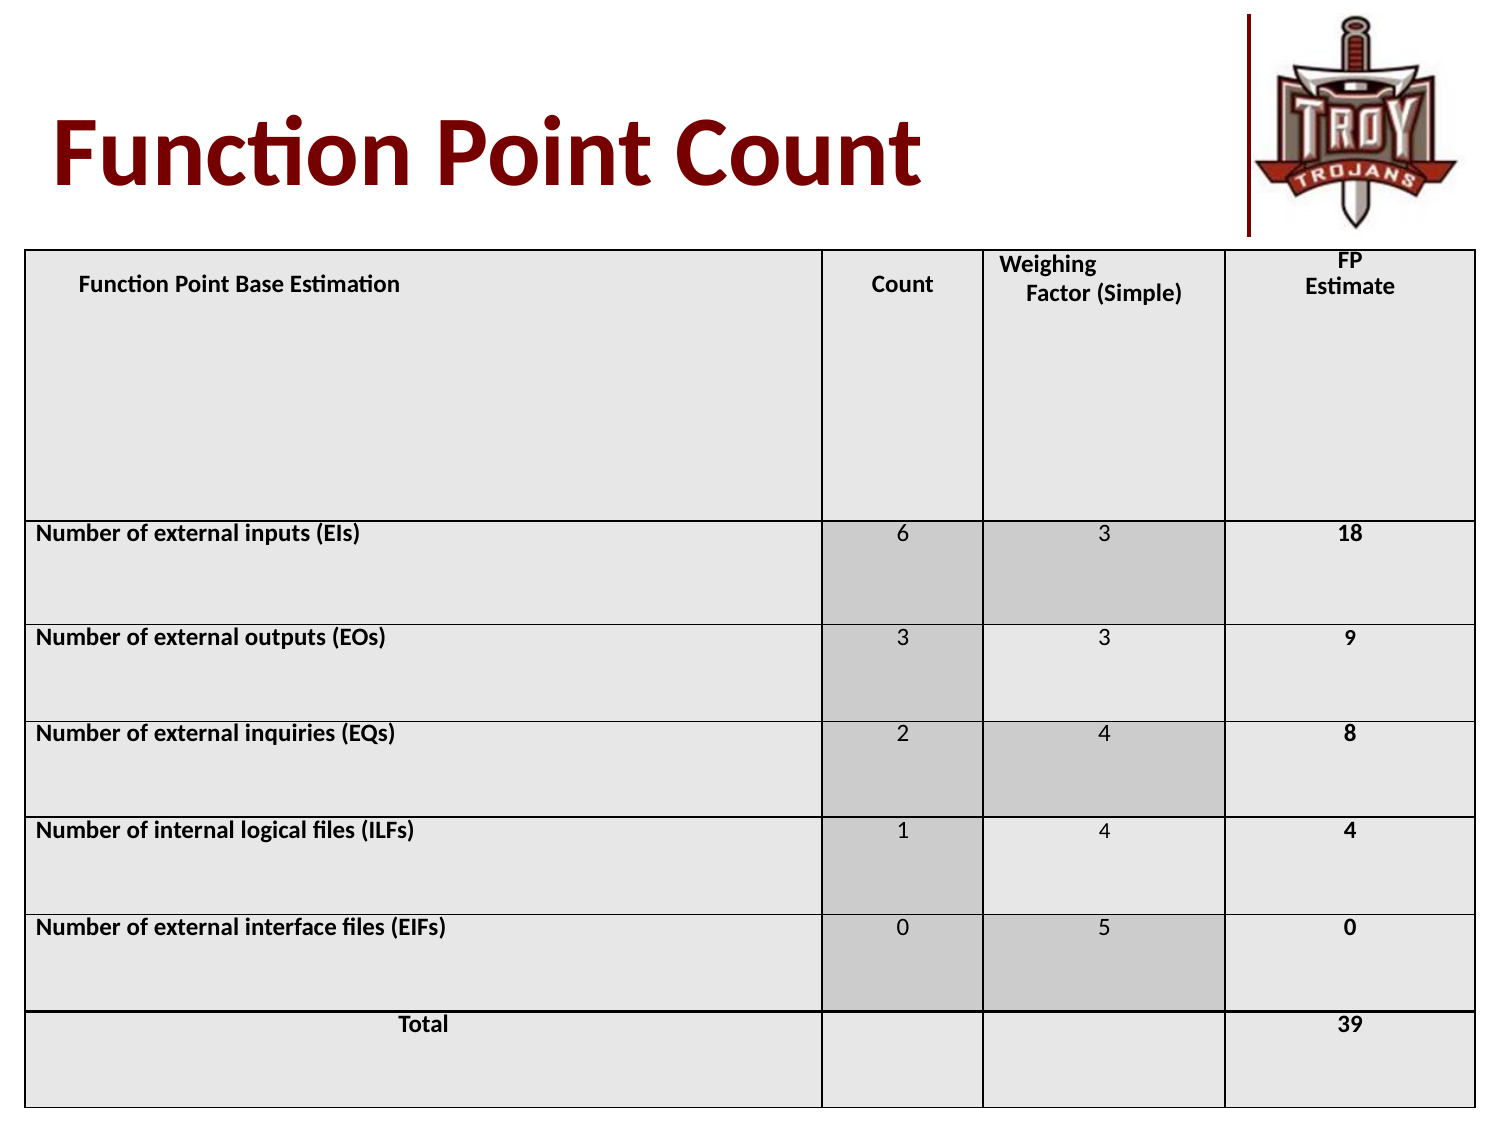

# Function Point Count
| Function Point Base Estimation | Count | Weighing Factor (Simple) | FP Estimate |
| --- | --- | --- | --- |
| Number of external inputs (EIs) | 6 | 3 | 18 |
| Number of external outputs (EOs) | 3 | 3 | 9 |
| Number of external inquiries (EQs) | 2 | 4 | 8 |
| Number of internal logical files (ILFs) | 1 | 4 | 4 |
| Number of external interface files (EIFs) | 0 | 5 | 0 |
| Total |  |  | 39 |